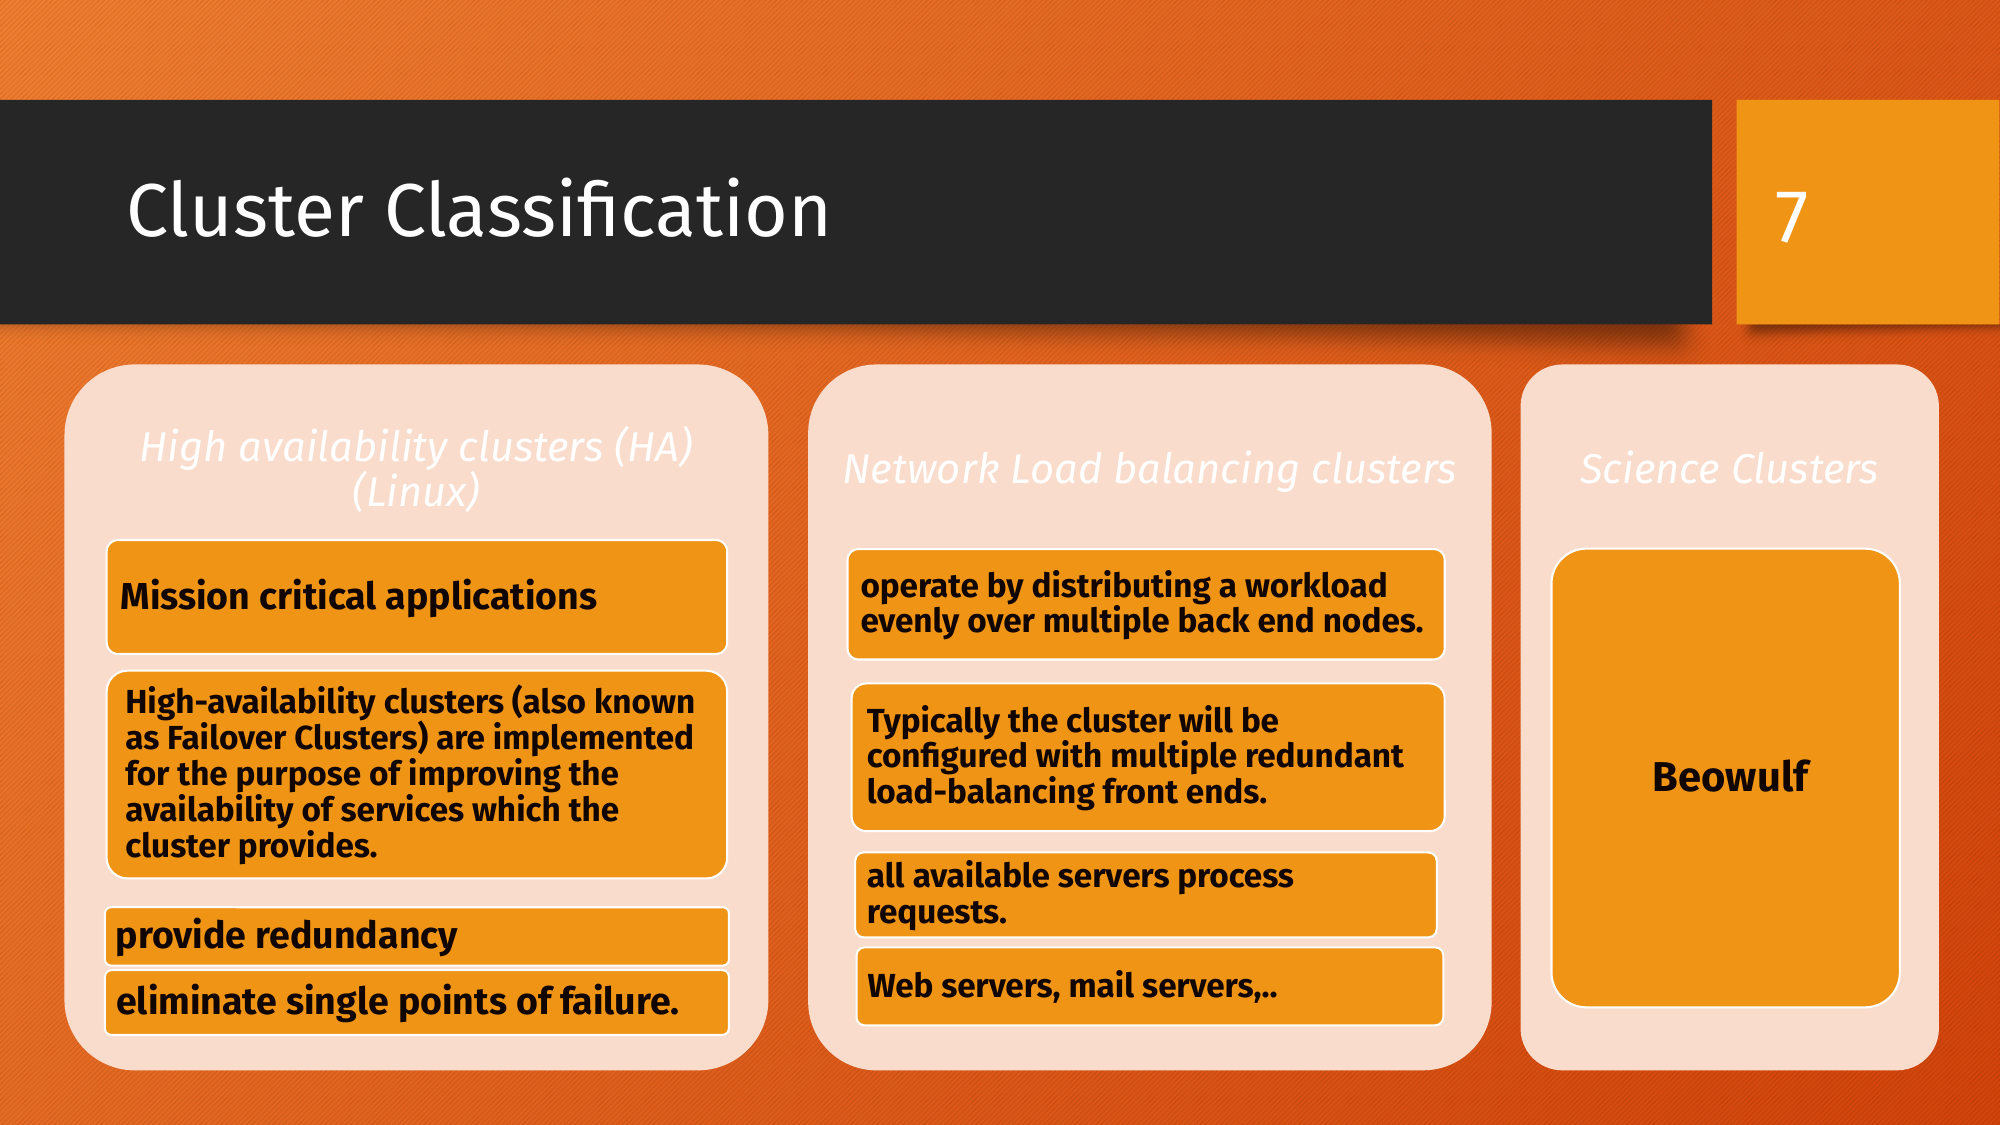

7
# Cluster Classification
High availability clusters (HA) (Linux)
Mission critical applications
High-availability clusters (also known as Failover Clusters) are implemented for the purpose of improving the availability of services which the cluster provides.
provide redundancy
eliminate single points of failure.
Network Load balancing clusters
Web servers, mail servers,..
operate by distributing a workload evenly over multiple back end nodes.
Typically the cluster will be configured with multiple redundant load-balancing front ends.
all available servers process requests.
Science Clusters
Beowulf